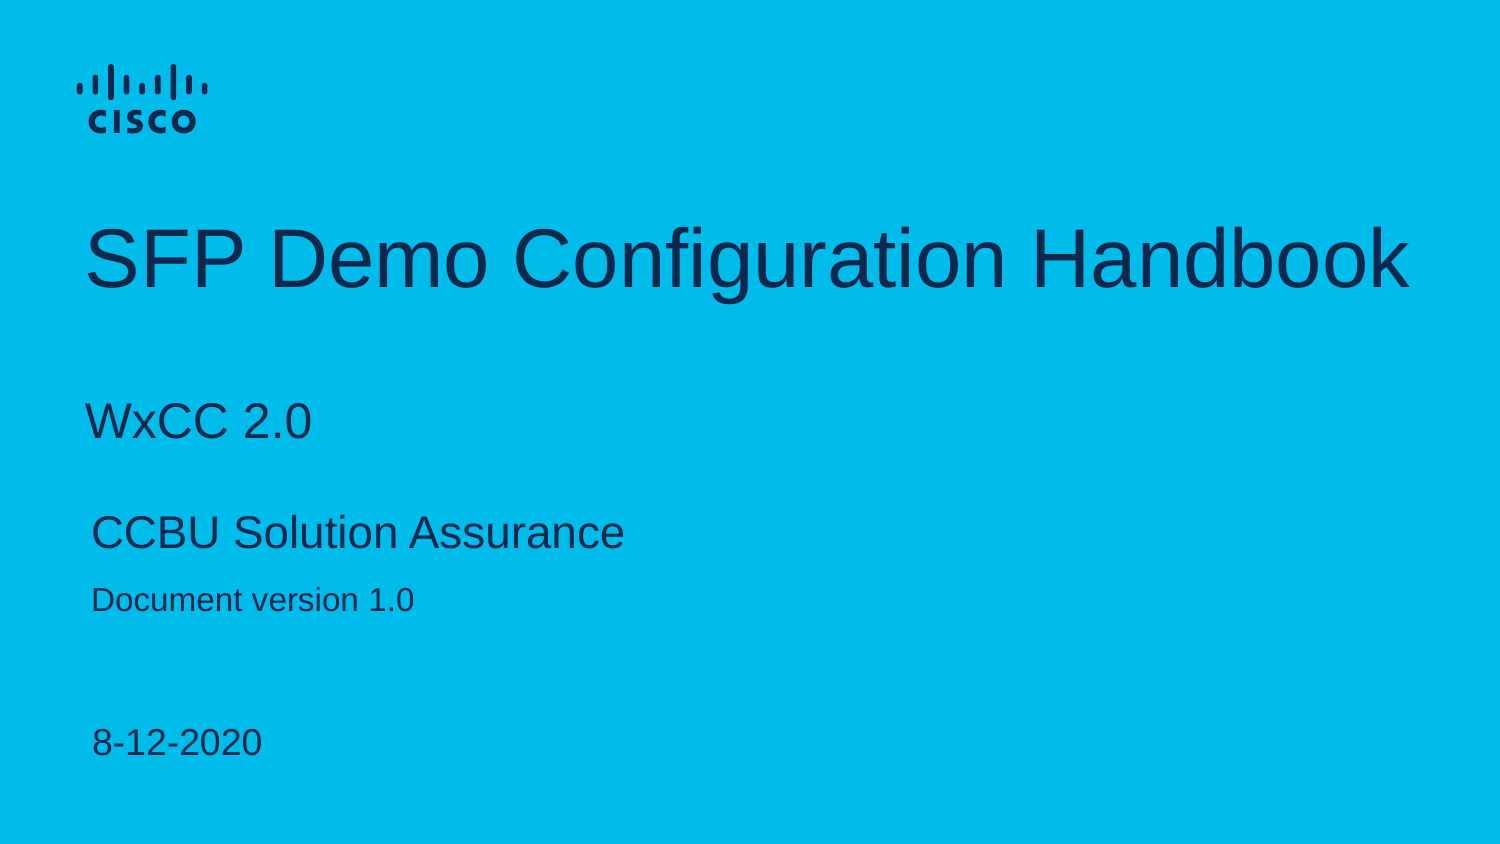

# SFP Demo Configuration Handbook WxCC 2.0
CCBU Solution Assurance
Document version 1.0
8-12-2020